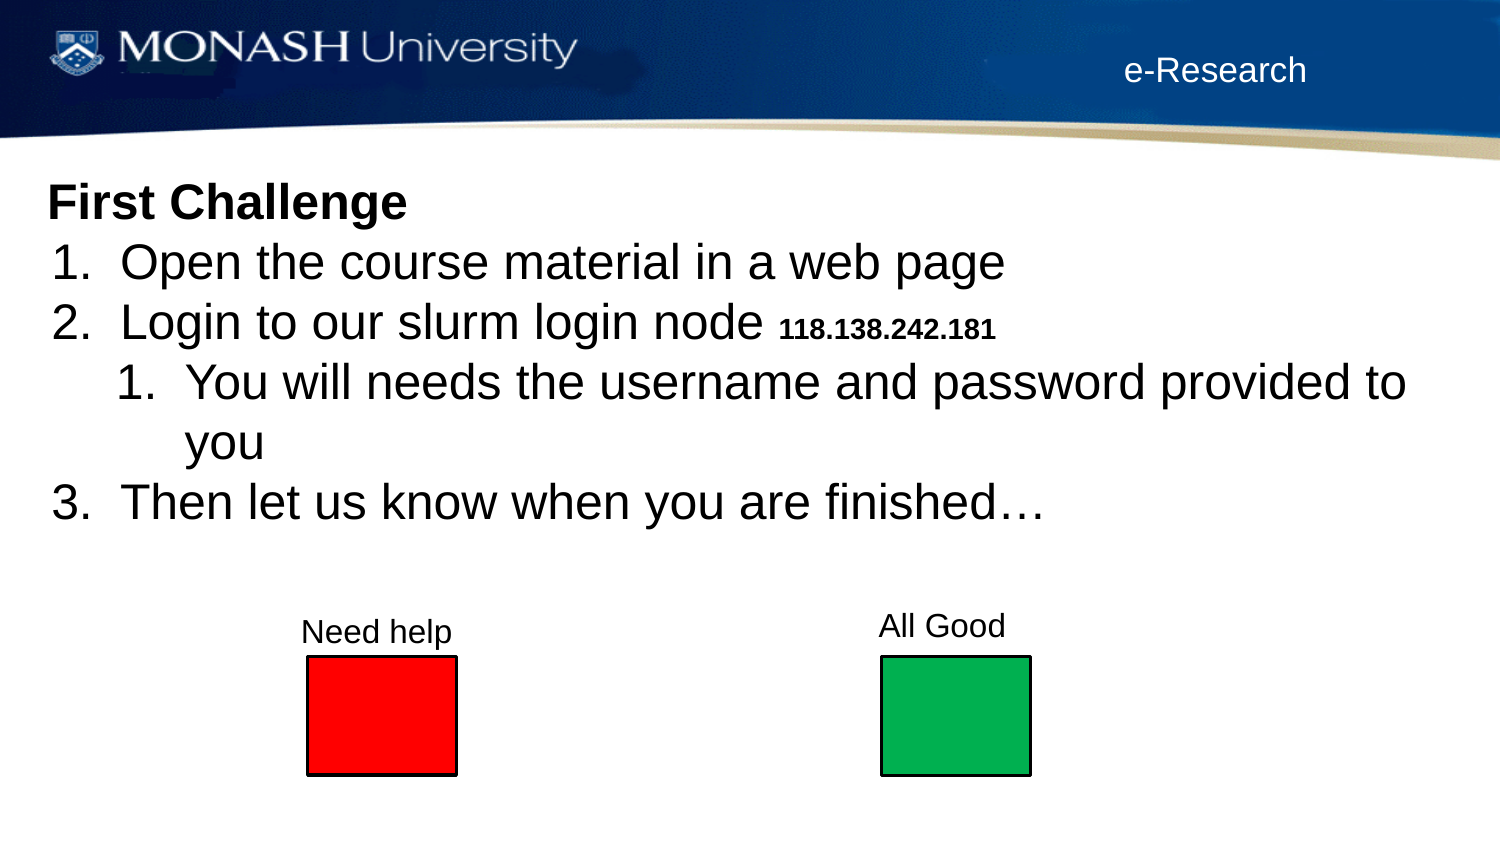

First Challenge
Open the course material in a web page
Login to our slurm login node 118.138.242.181
You will needs the username and password provided to you
Then let us know when you are finished…

All Good
Need help